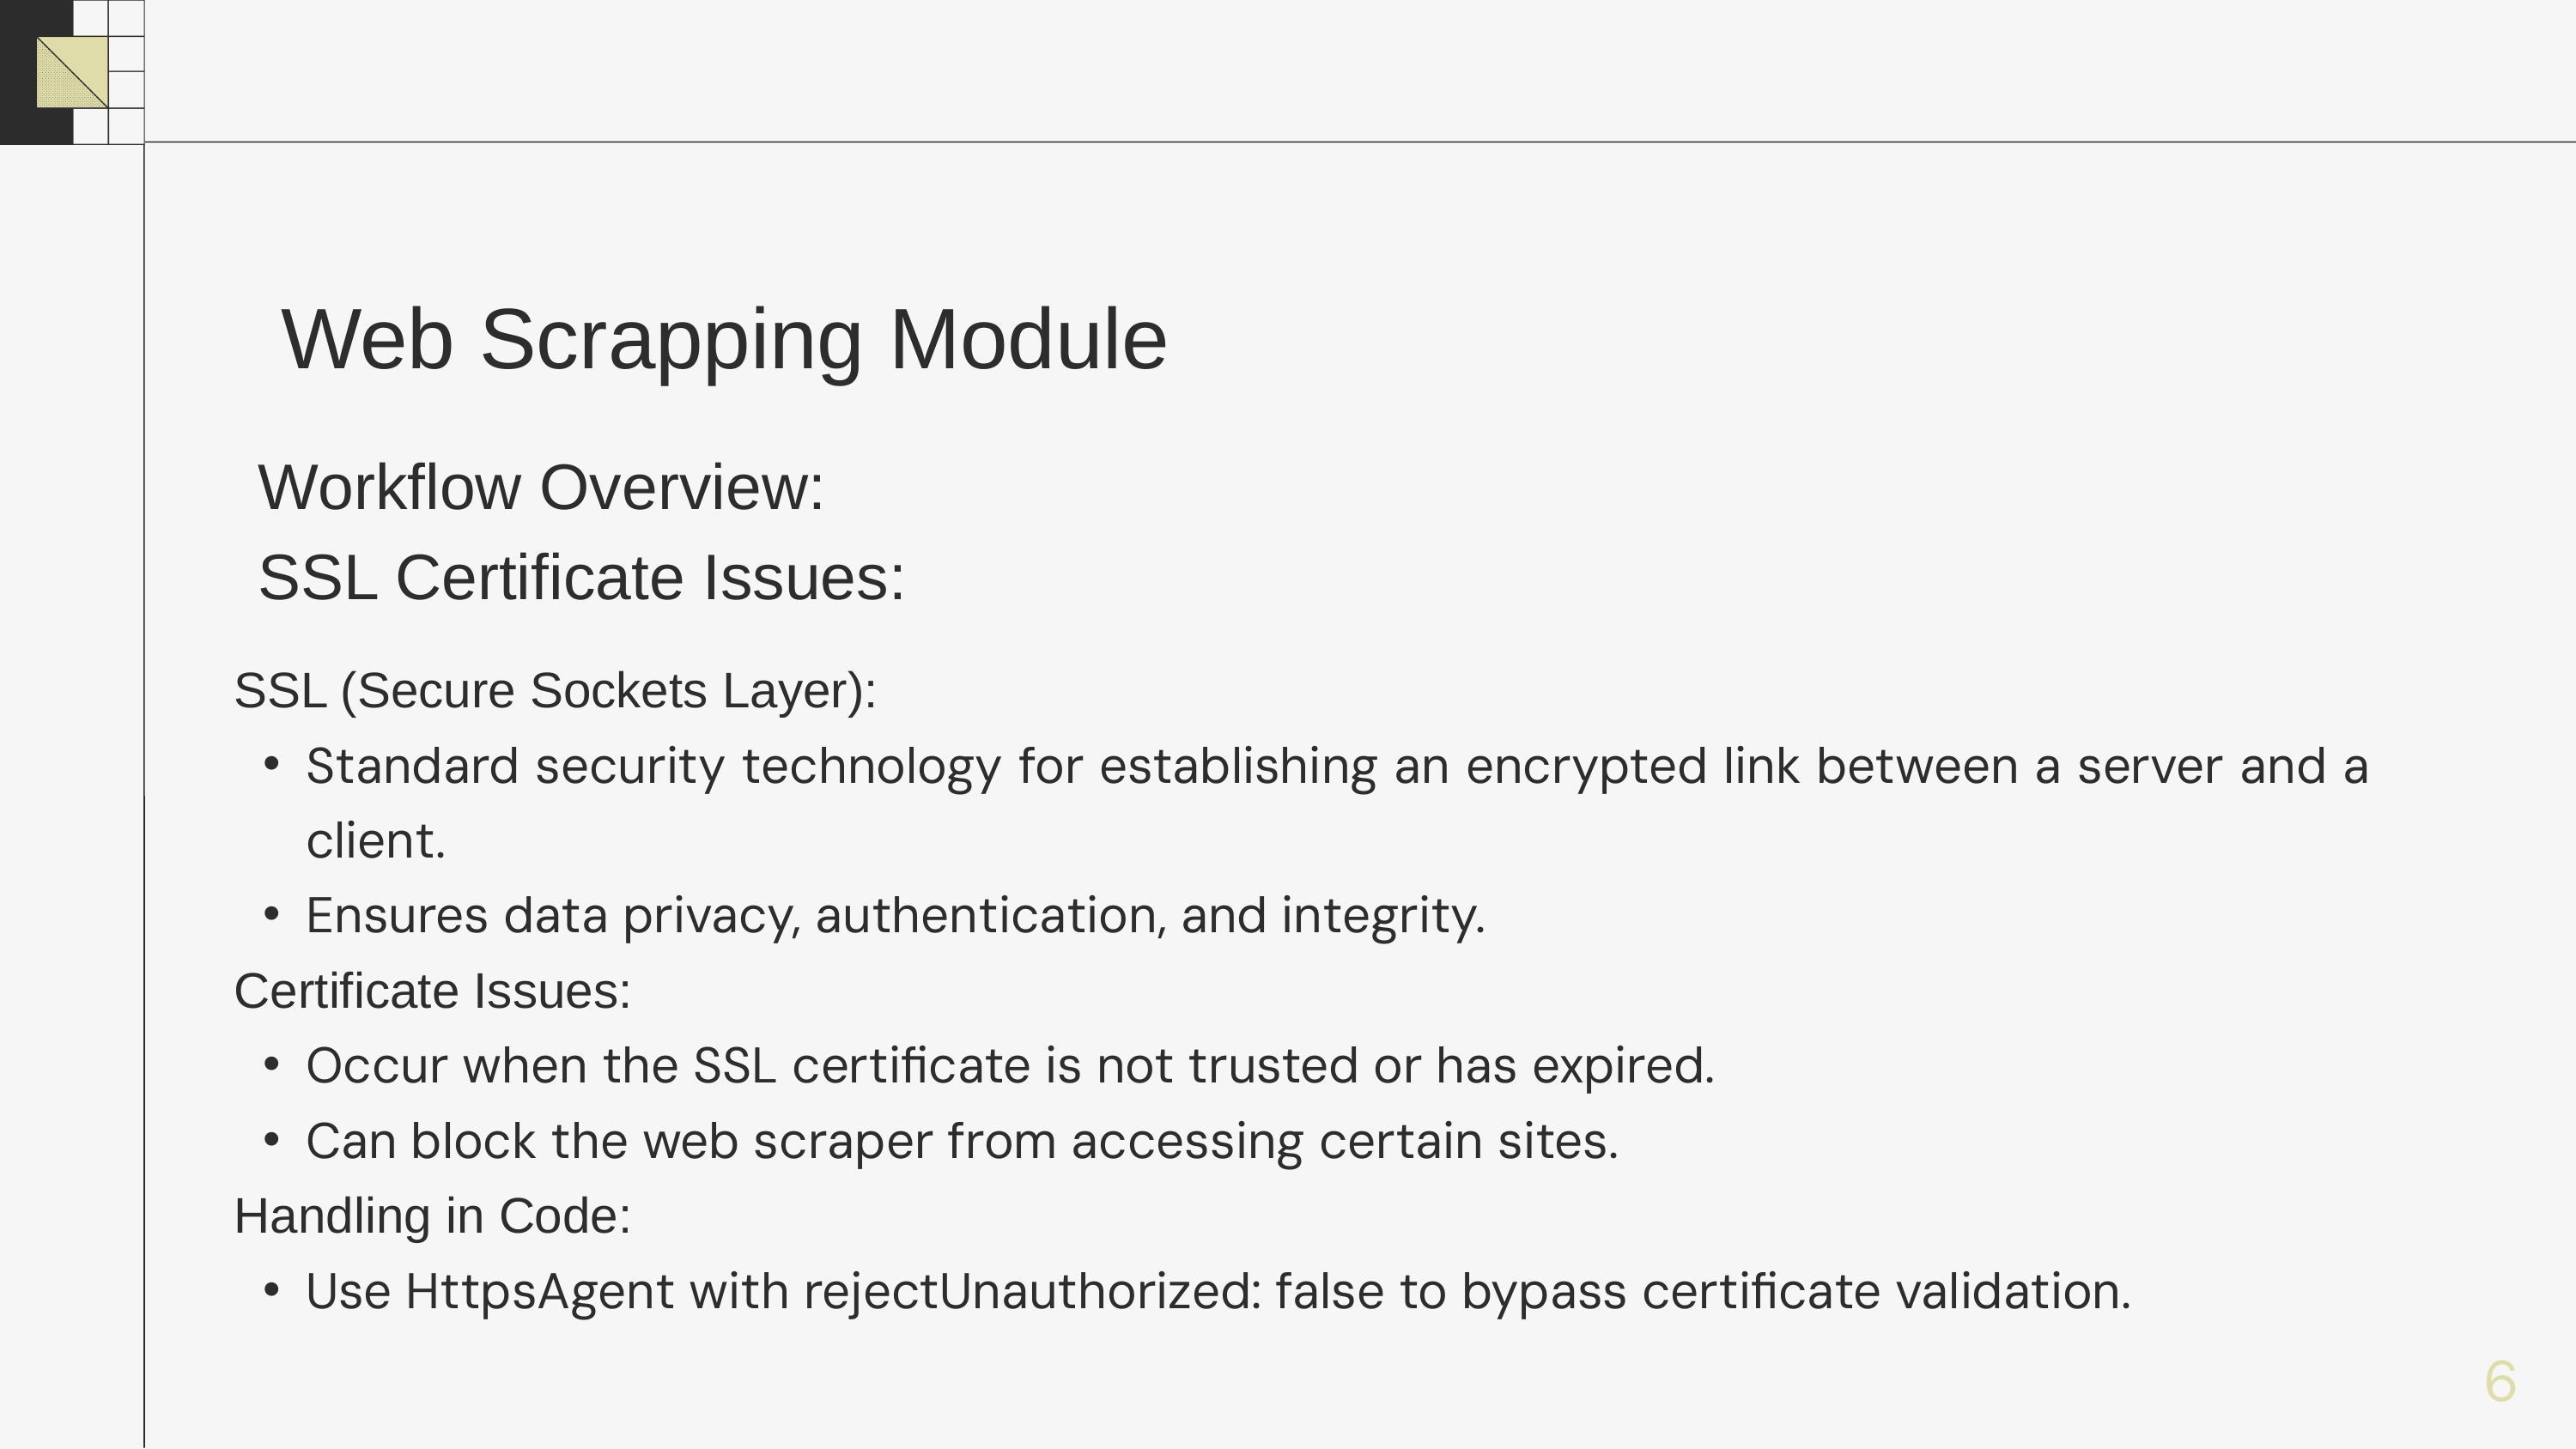

Web Scrapping Module
Workflow Overview:
SSL Certificate Issues:
 SSL (Secure Sockets Layer):
Standard security technology for establishing an encrypted link between a server and a client.
Ensures data privacy, authentication, and integrity.
 Certificate Issues:
Occur when the SSL certificate is not trusted or has expired.
Can block the web scraper from accessing certain sites.
 Handling in Code:
Use HttpsAgent with rejectUnauthorized: false to bypass certificate validation.

6